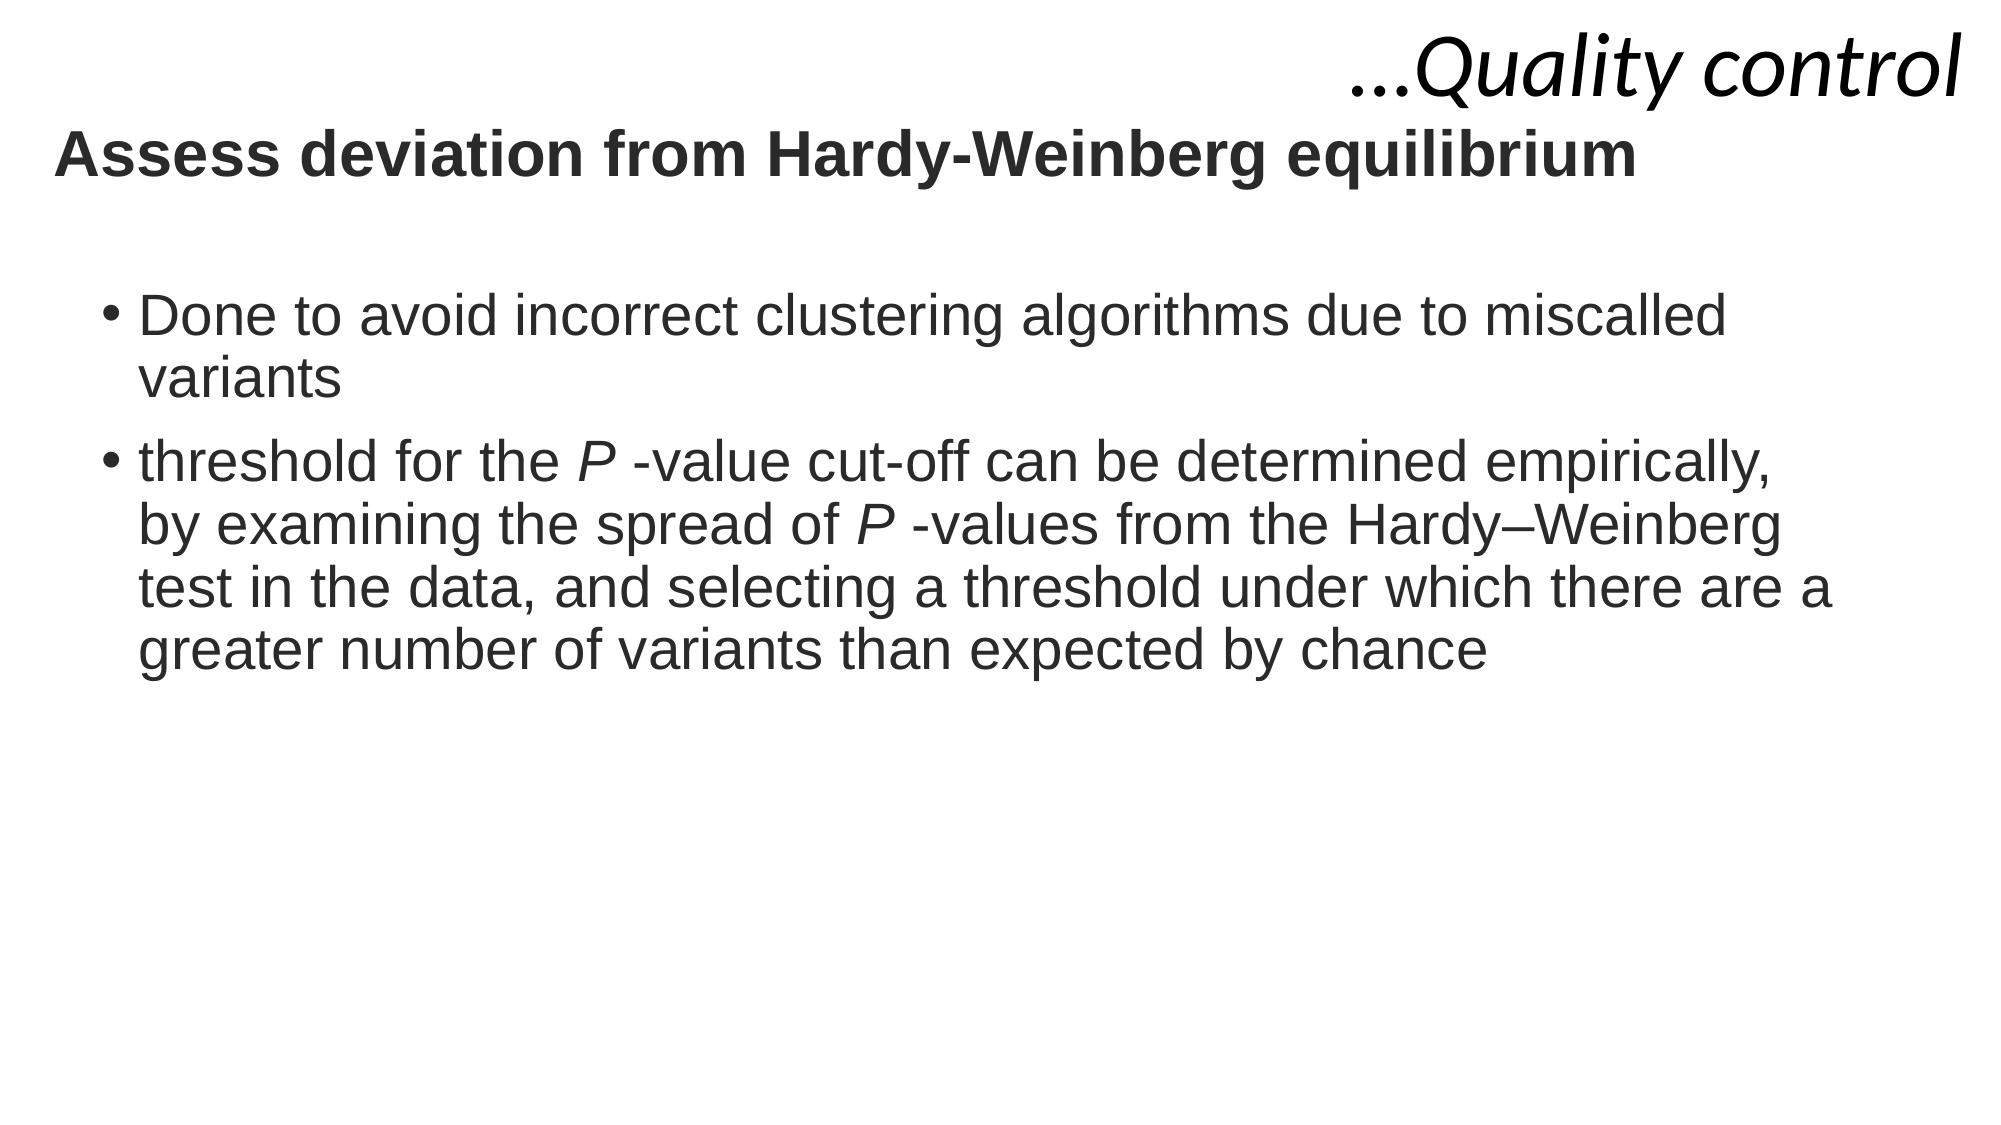

…Quality control
# Assess deviation from Hardy-Weinberg equilibrium
Done to avoid incorrect clustering algorithms due to miscalled variants
threshold for the P -value cut-off can be determined empirically, by examining the spread of P -values from the Hardy–Weinberg test in the data, and selecting a threshold under which there are a greater number of variants than expected by chance